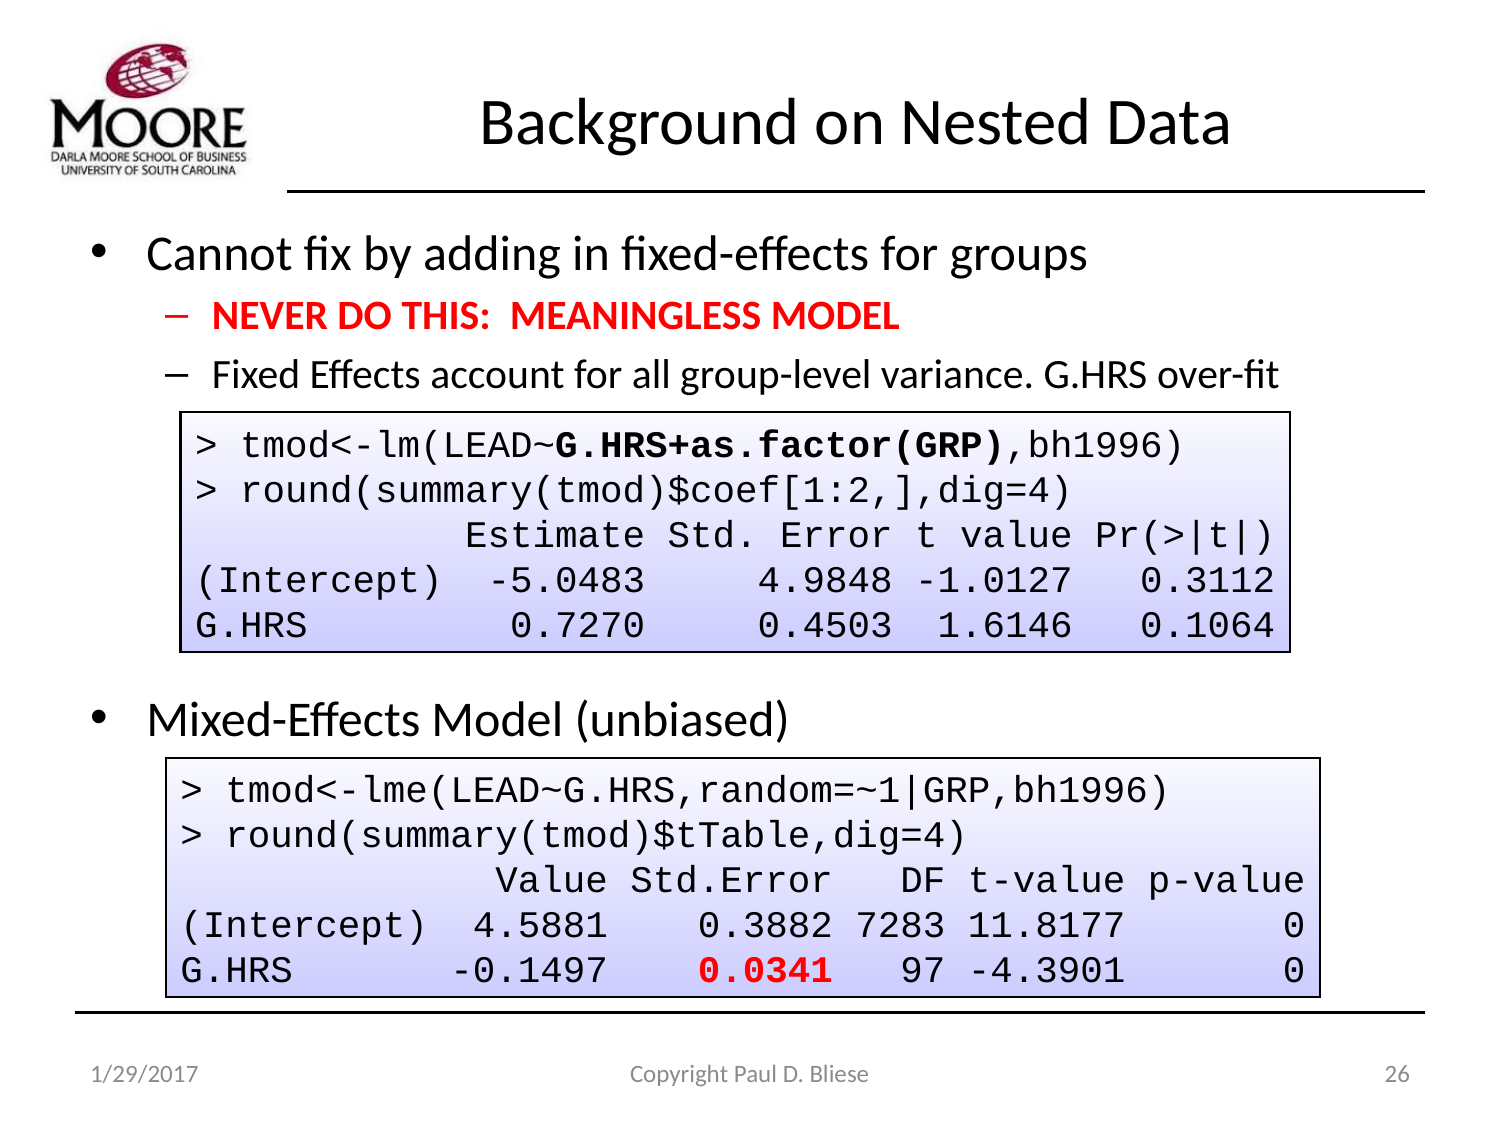

# Background on Nested Data
Cannot fix by adding in fixed-effects for groups
NEVER DO THIS:  MEANINGLESS MODEL
Fixed Effects account for all group-level variance. G.HRS over-fit

Mixed-Effects Model (unbiased)

> tmod<-lm(LEAD~G.HRS+as.factor(GRP),bh1996)
> round(summary(tmod)$coef[1:2,],dig=4)
            Estimate Std. Error t value Pr(>|t|)
(Intercept)  -5.0483     4.9848 -1.0127   0.3112
G.HRS         0.7270     0.4503  1.6146   0.1064
> tmod<-lme(LEAD~G.HRS,random=~1|GRP,bh1996)
> round(summary(tmod)$tTable,dig=4)
              Value Std.Error   DF t-value p-value
(Intercept)  4.5881    0.3882 7283 11.8177       0
G.HRS       -0.1497    0.0341   97 -4.3901       0
1/29/2017
Copyright Paul D. Bliese
26